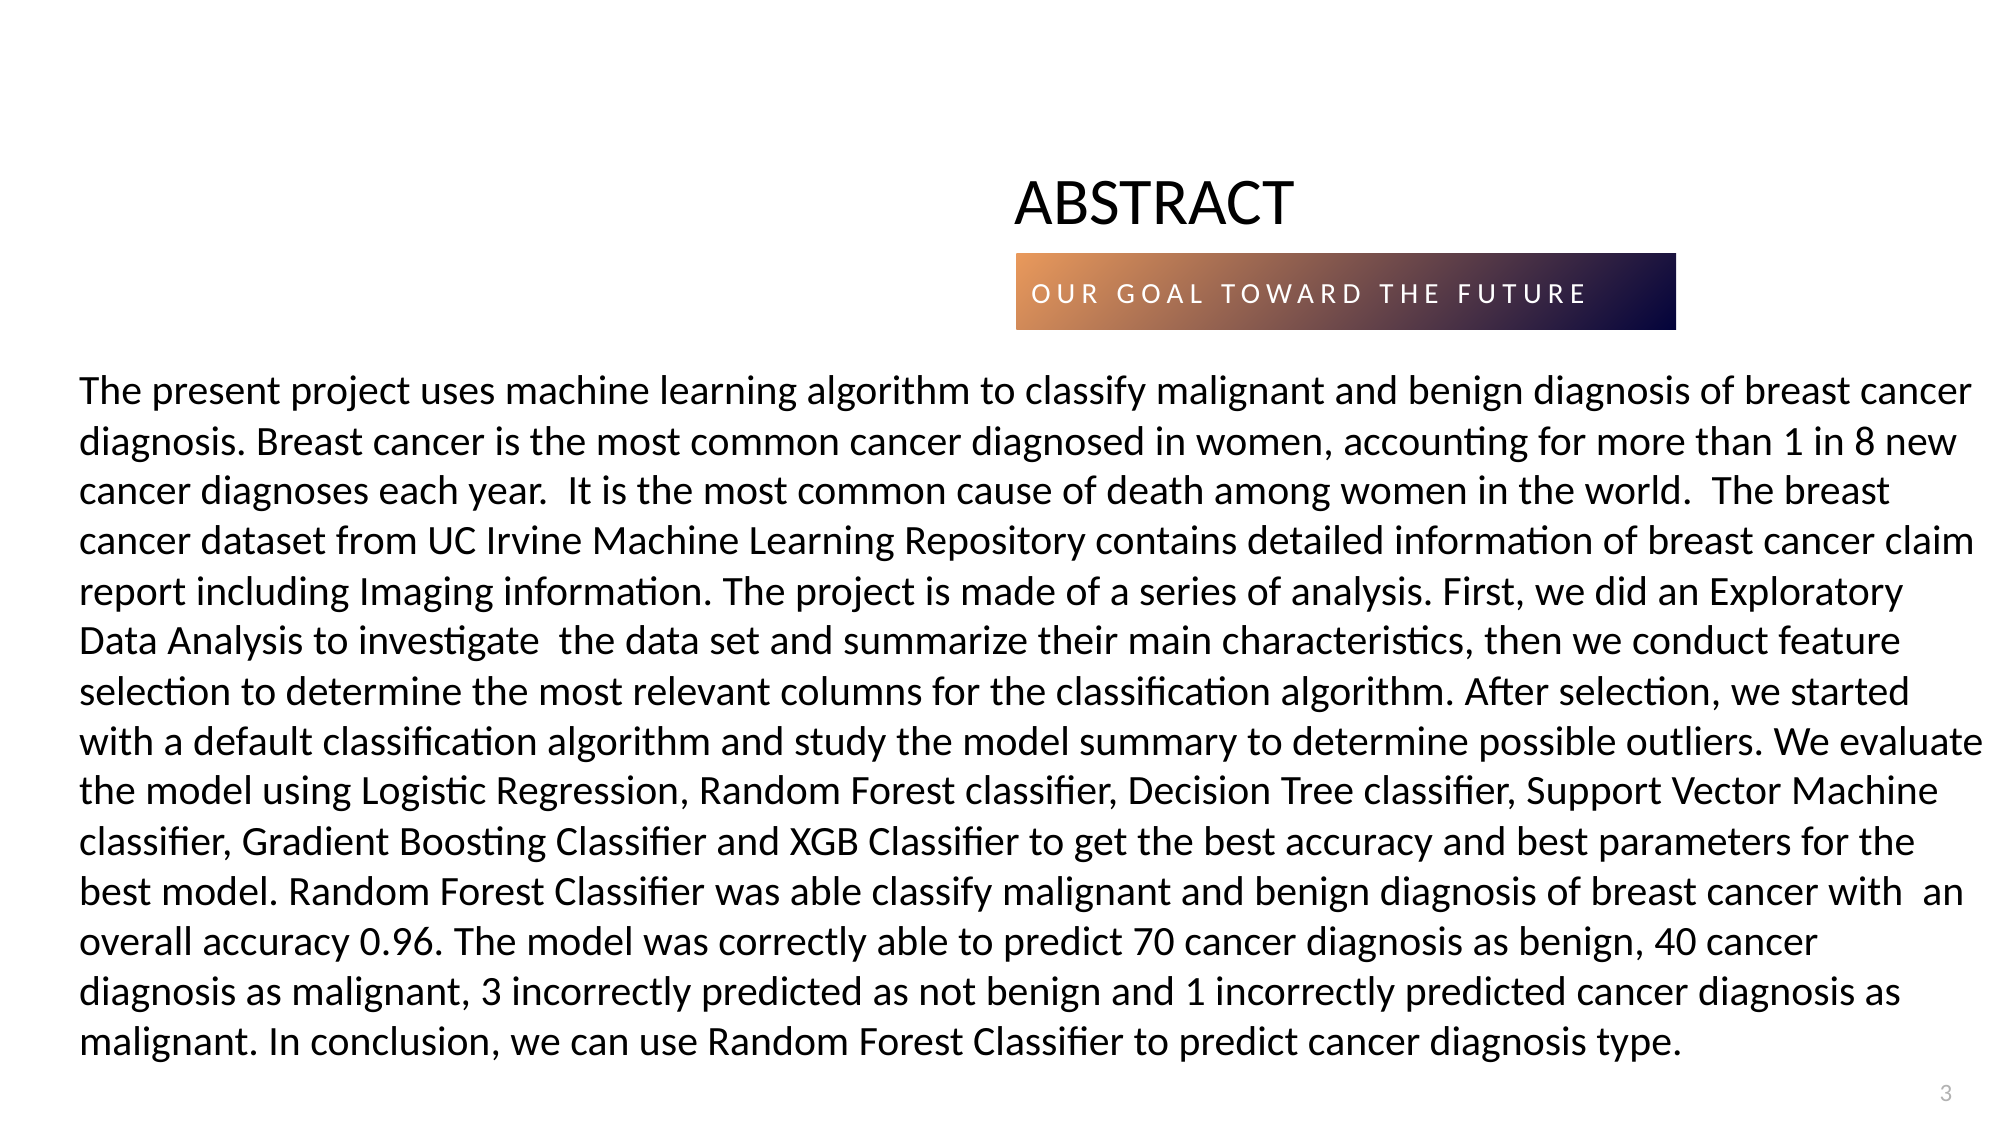

# abstract
Our goal toward the future
The present project uses machine learning algorithm to classify malignant and benign diagnosis of breast cancer diagnosis. Breast cancer is the most common cancer diagnosed in women, accounting for more than 1 in 8 new cancer diagnoses each year.  It is the most common cause of death among women in the world.  The breast cancer dataset from UC Irvine Machine Learning Repository contains detailed information of breast cancer claim report including Imaging information. The project is made of a series of analysis. First, we did an Exploratory Data Analysis to investigate  the data set and summarize their main characteristics, then we conduct feature selection to determine the most relevant columns for the classification algorithm. After selection, we started with a default classification algorithm and study the model summary to determine possible outliers. We evaluate the model using Logistic Regression, Random Forest classifier, Decision Tree classifier, Support Vector Machine classifier, Gradient Boosting Classifier and XGB Classifier to get the best accuracy and best parameters for the best model. Random Forest Classifier was able classify malignant and benign diagnosis of breast cancer with  an overall accuracy 0.96. The model was correctly able to predict 70 cancer diagnosis as benign, 40 cancer diagnosis as malignant, 3 incorrectly predicted as not benign and 1 incorrectly predicted cancer diagnosis as malignant. In conclusion, we can use Random Forest Classifier to predict cancer diagnosis type.
3